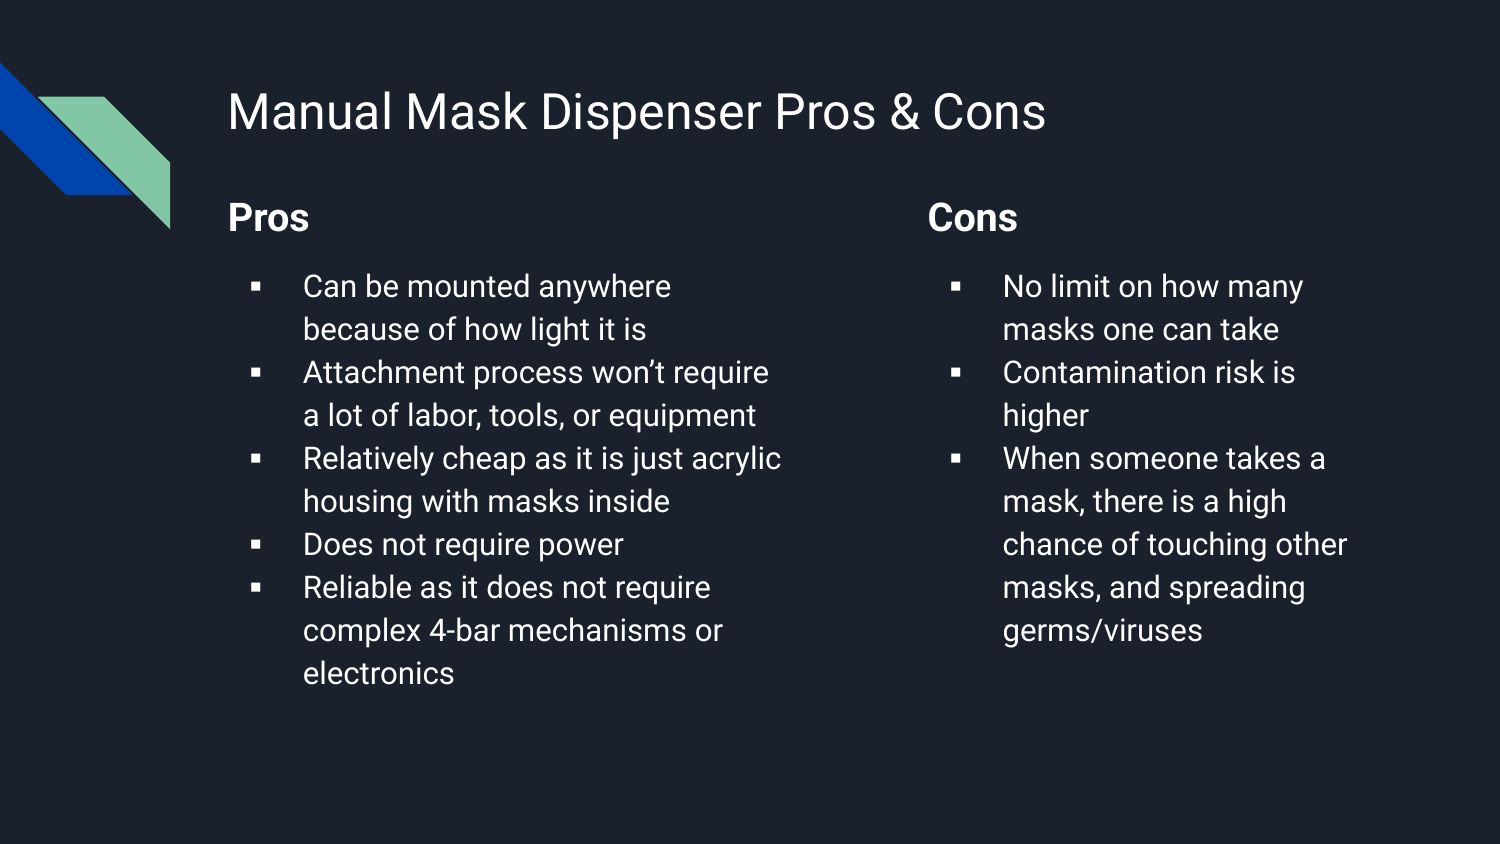

# Manual Mask Dispenser Pros & Cons

Pros
Can be mounted anywhere because of how light it is
Attachment process won’t require a lot of labor, tools, or equipment
Relatively cheap as it is just acrylic housing with masks inside
Does not require power
Reliable as it does not require complex 4-bar mechanisms or electronics

Cons
No limit on how many masks one can take
Contamination risk is higher
When someone takes a mask, there is a high chance of touching other masks, and spreading germs/viruses